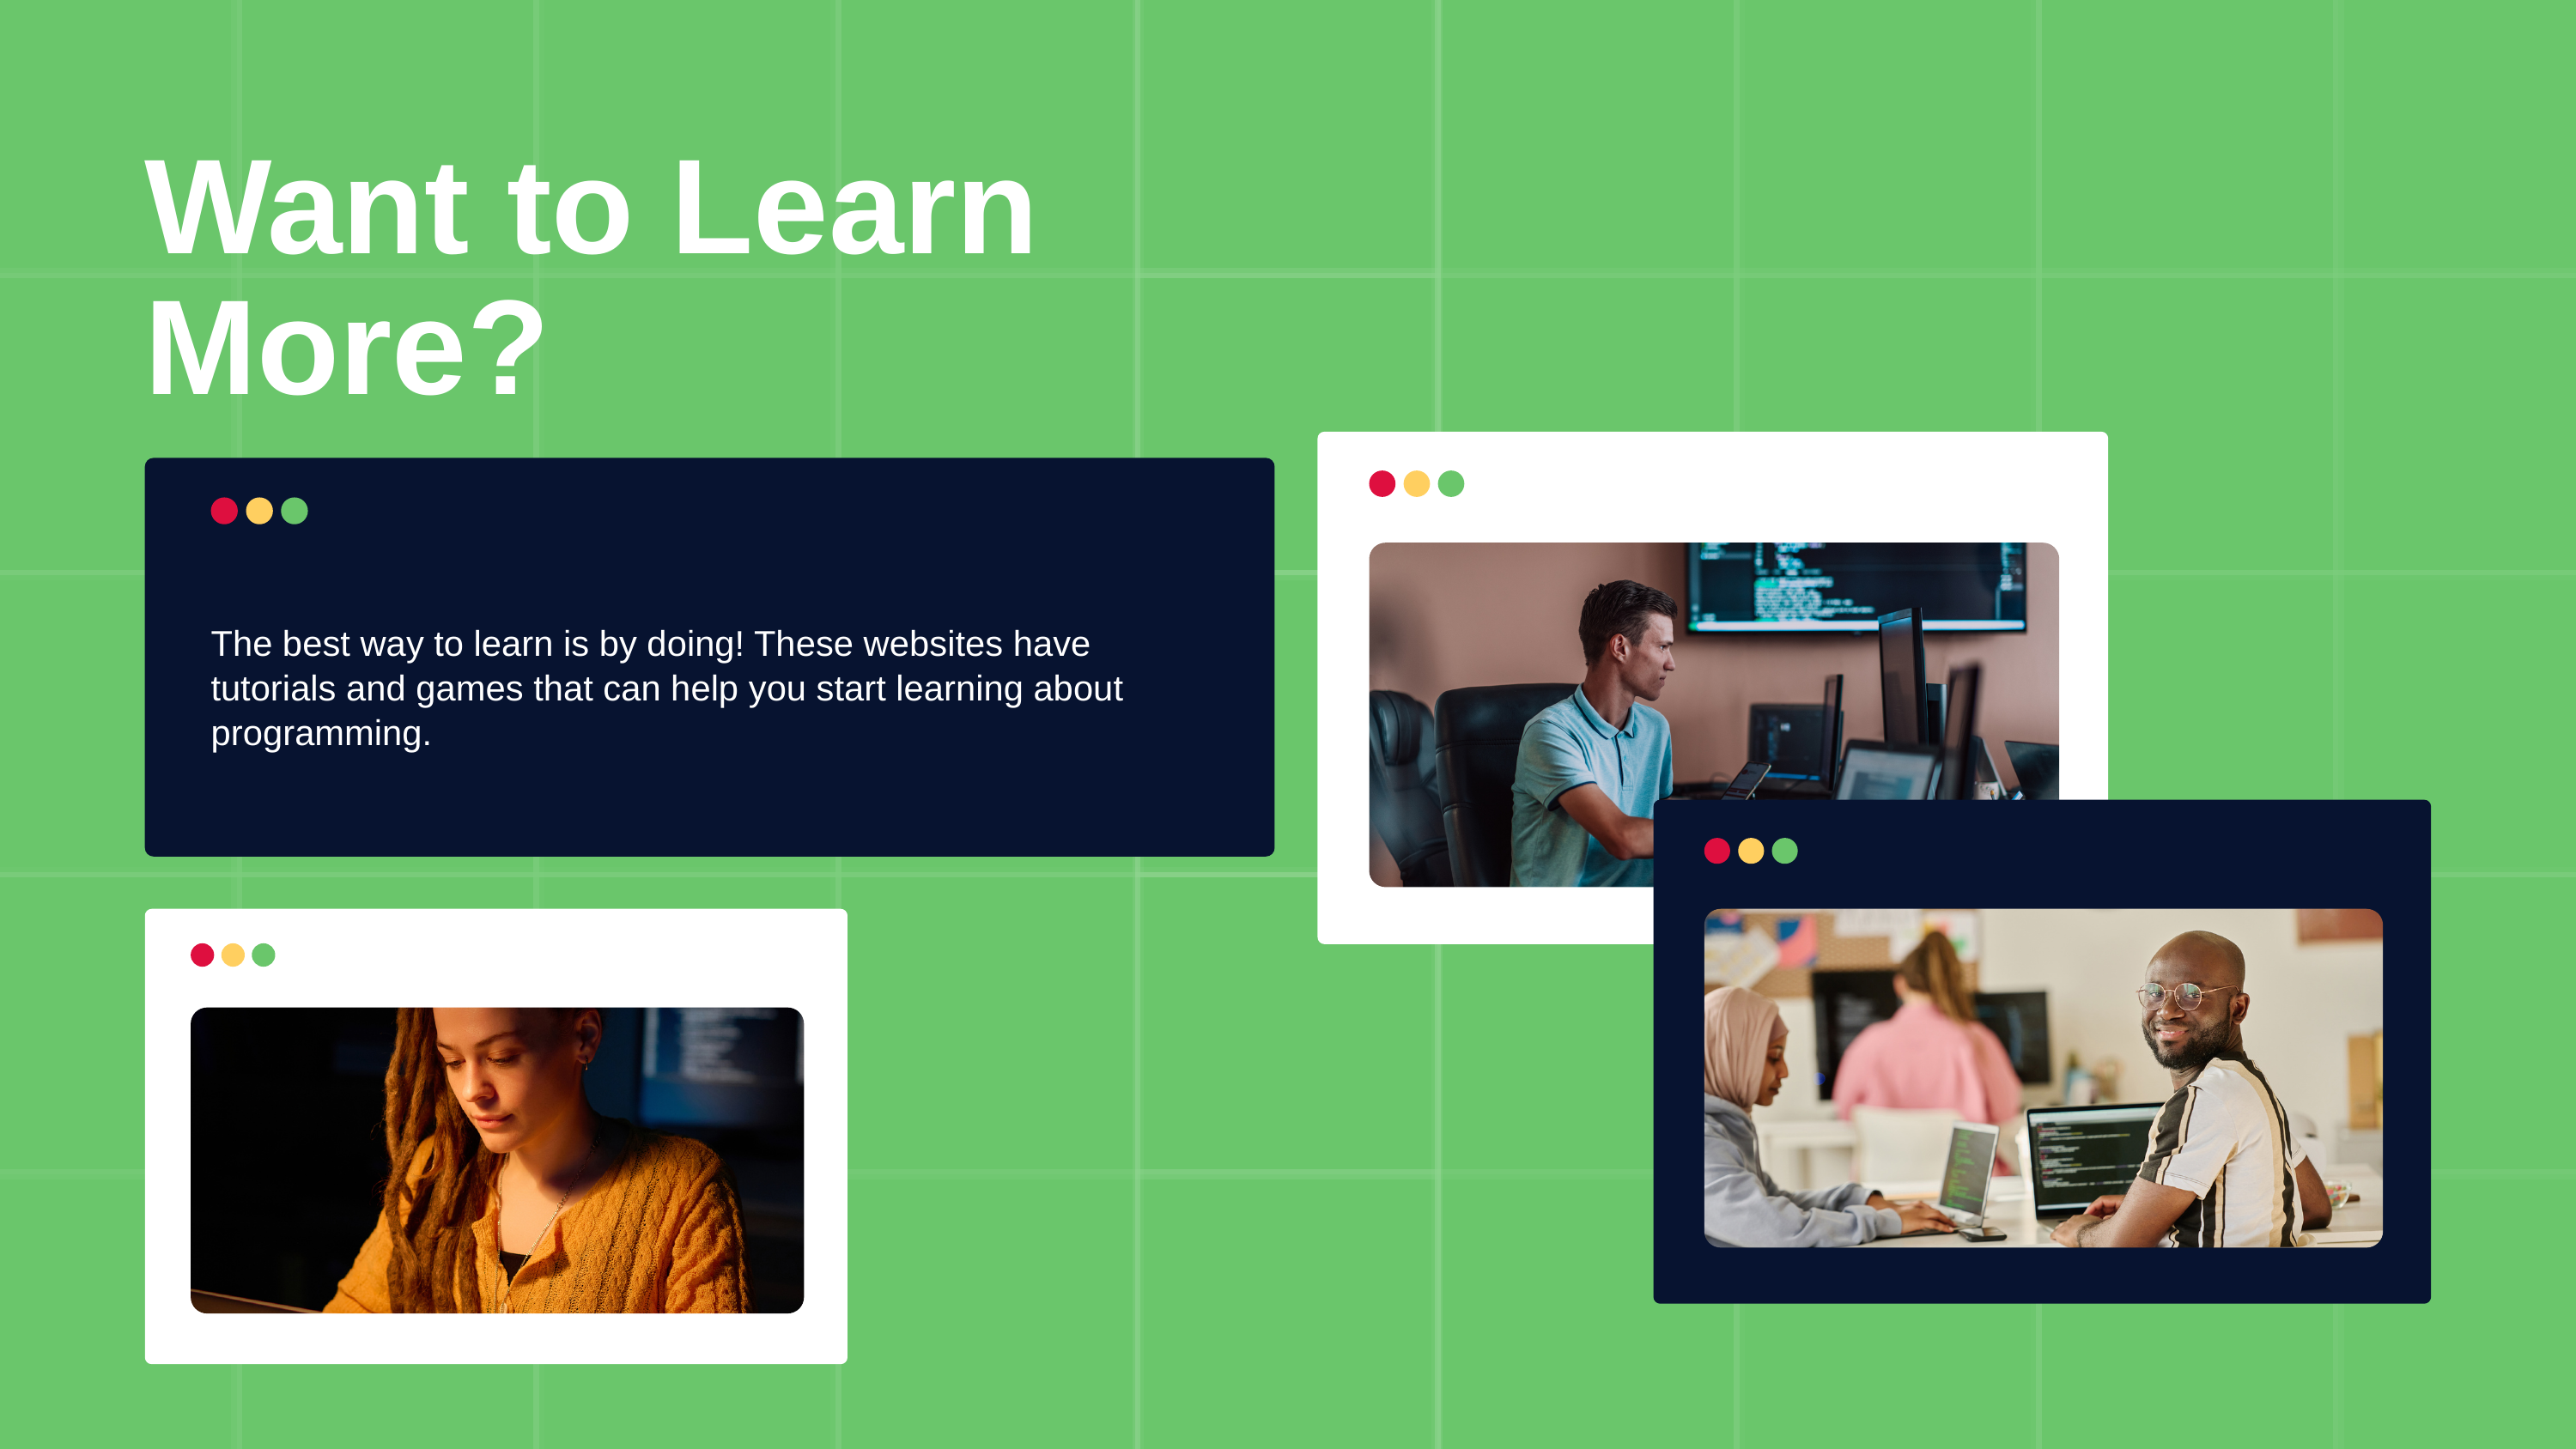

Want to Learn More?

The best way to learn is by doing! These websites have tutorials and games that can help you start learning about programming.